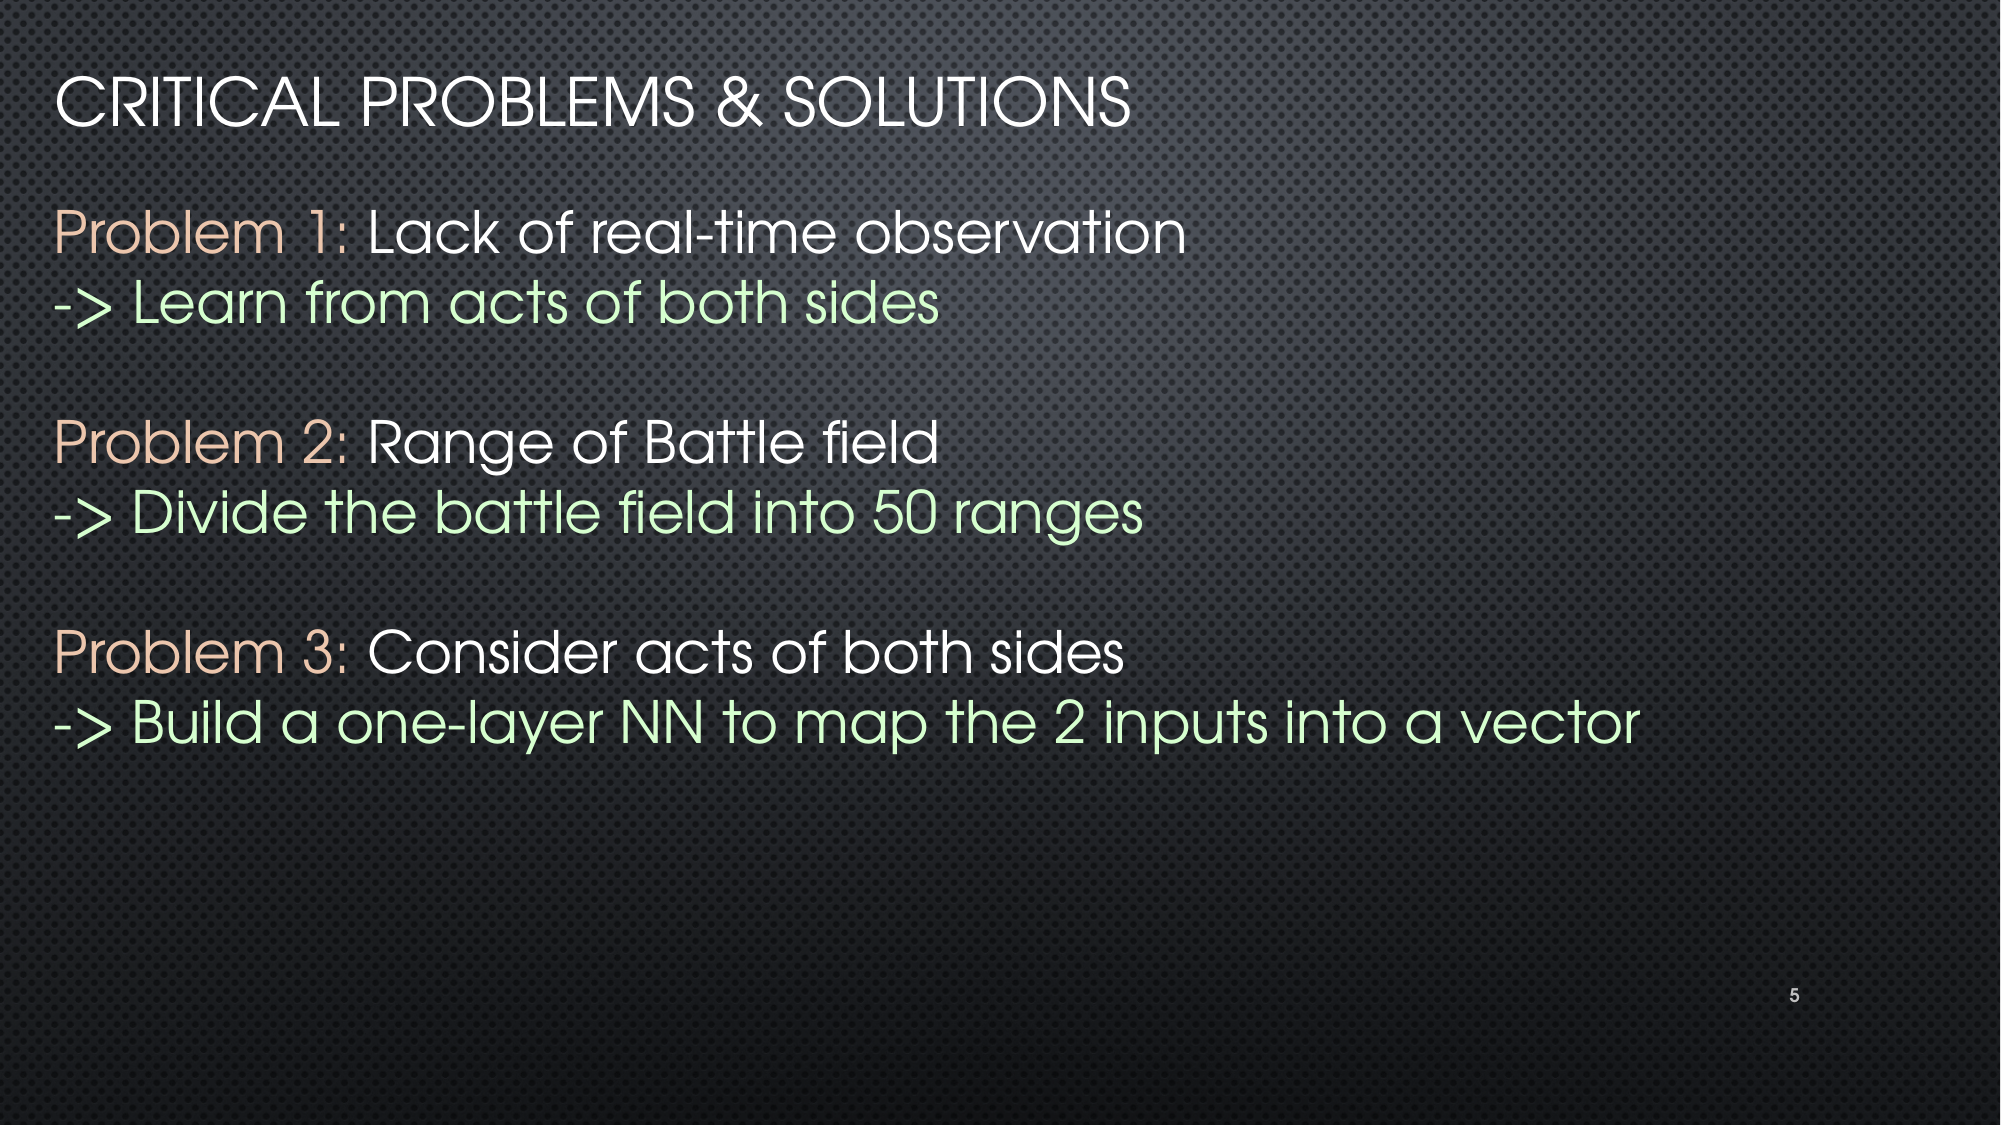

# Critical Problems & Solutions
Problem 1: Lack of real-time observation
-> Learn from acts of both sides

Problem 2: Range of Battle field
-> Divide the battle field into 50 ranges

Problem 3: Consider acts of both sides
-> Build a one-layer NN to map the 2 inputs into a vector
5